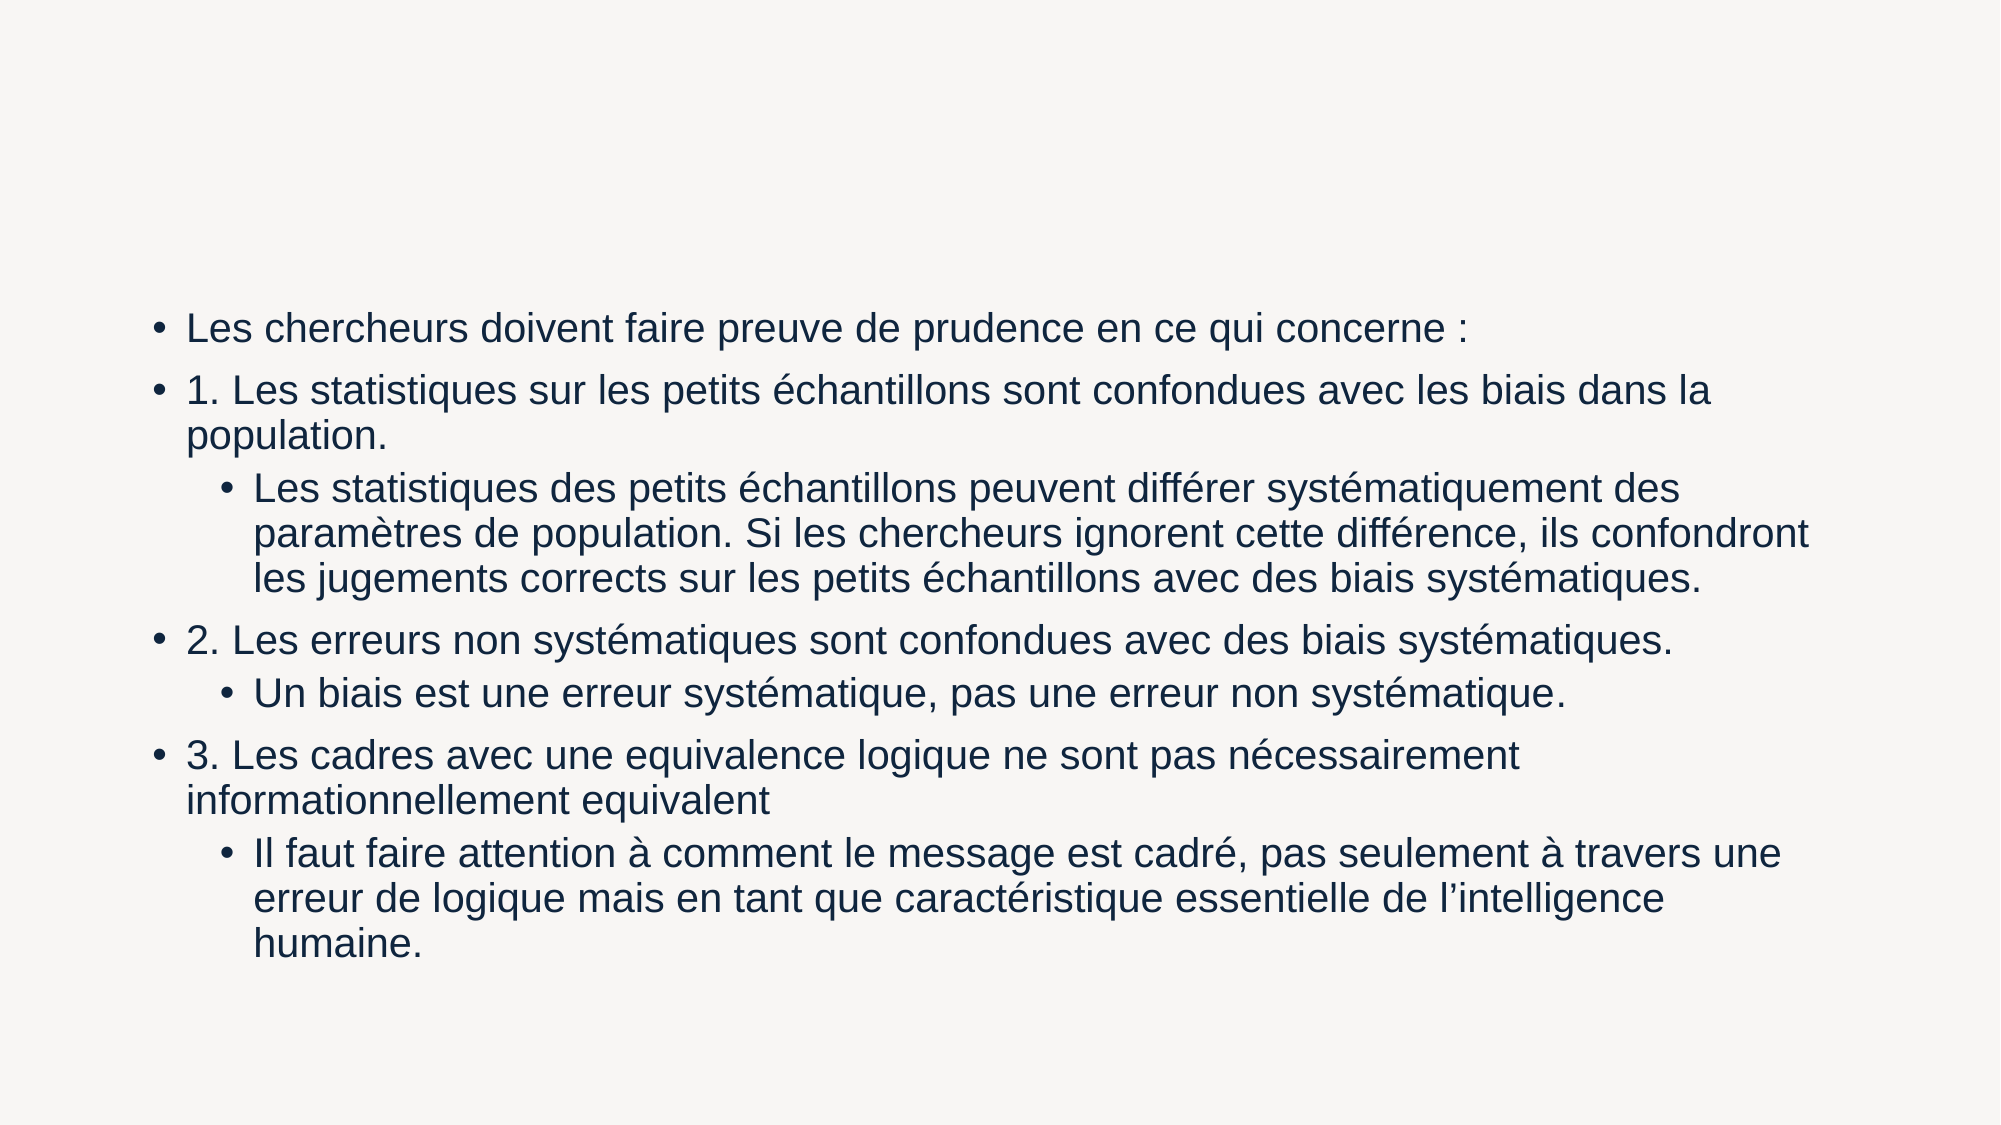

#
Les chercheurs doivent faire preuve de prudence en ce qui concerne :
1. Les statistiques sur les petits échantillons sont confondues avec les biais dans la population.
Les statistiques des petits échantillons peuvent différer systématiquement des paramètres de population. Si les chercheurs ignorent cette différence, ils confondront les jugements corrects sur les petits échantillons avec des biais systématiques.
2. Les erreurs non systématiques sont confondues avec des biais systématiques.
Un biais est une erreur systématique, pas une erreur non systématique.
3. Les cadres avec une equivalence logique ne sont pas nécessairement 	informationnellement equivalent
Il faut faire attention à comment le message est cadré, pas seulement à travers une erreur de logique mais en tant que caractéristique essentielle de l’intelligence humaine.